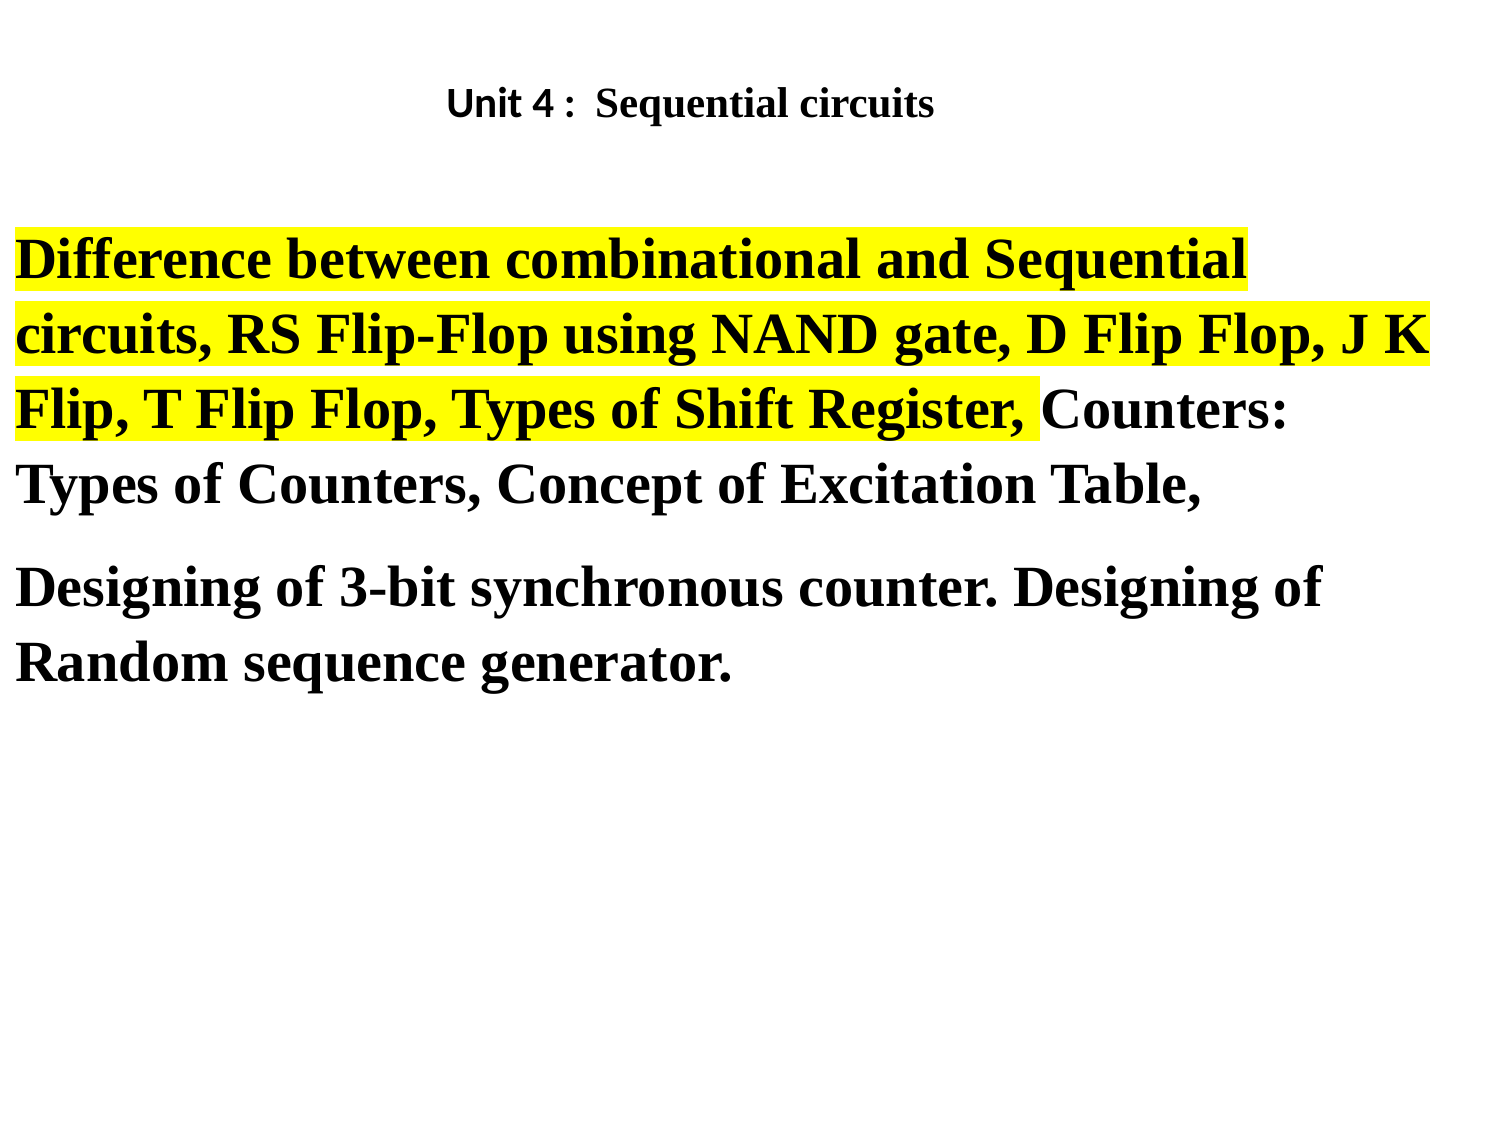

# Unit 4 :  Sequential circuits
Difference between combinational and Sequential circuits, RS Flip-Flop using NAND gate, D Flip Flop, J K Flip, T Flip Flop, Types of Shift Register, Counters: Types of Counters, Concept of Excitation Table,
Designing of 3-bit synchronous counter. Designing of Random sequence generator.